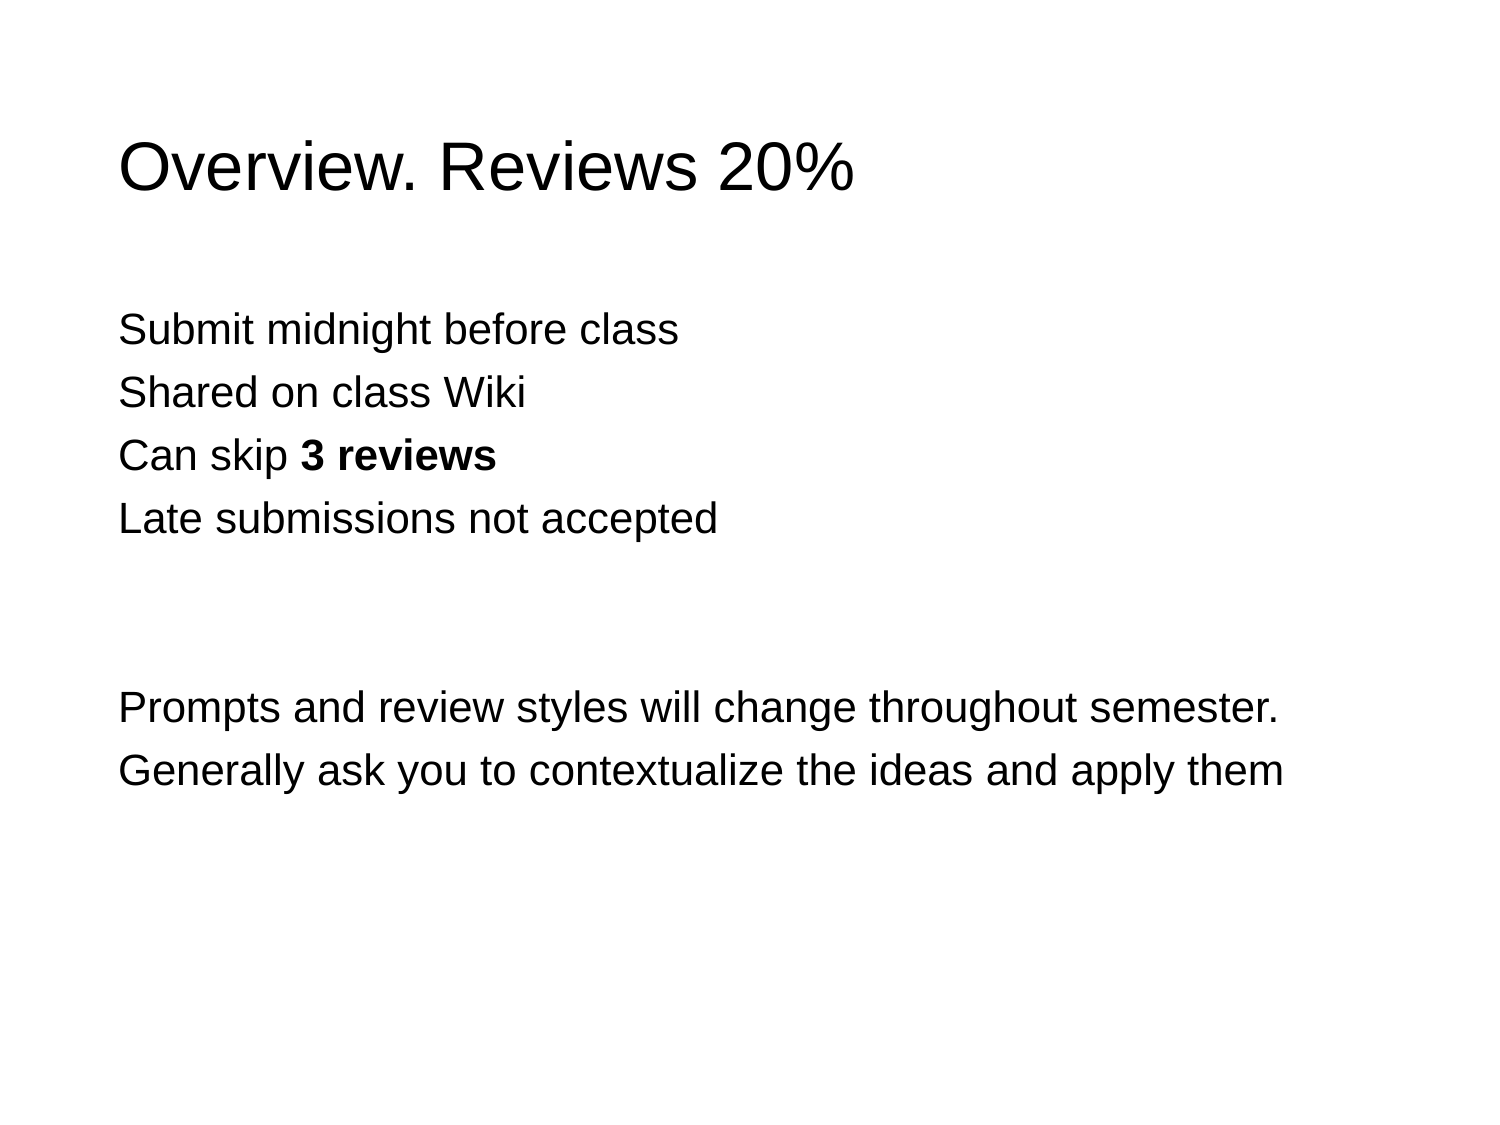

# Overview. Reviews 20%
Submit midnight before class
Shared on class Wiki
Can skip 3 reviews
Late submissions not accepted

Prompts and review styles will change throughout semester.
Generally ask you to contextualize the ideas and apply them